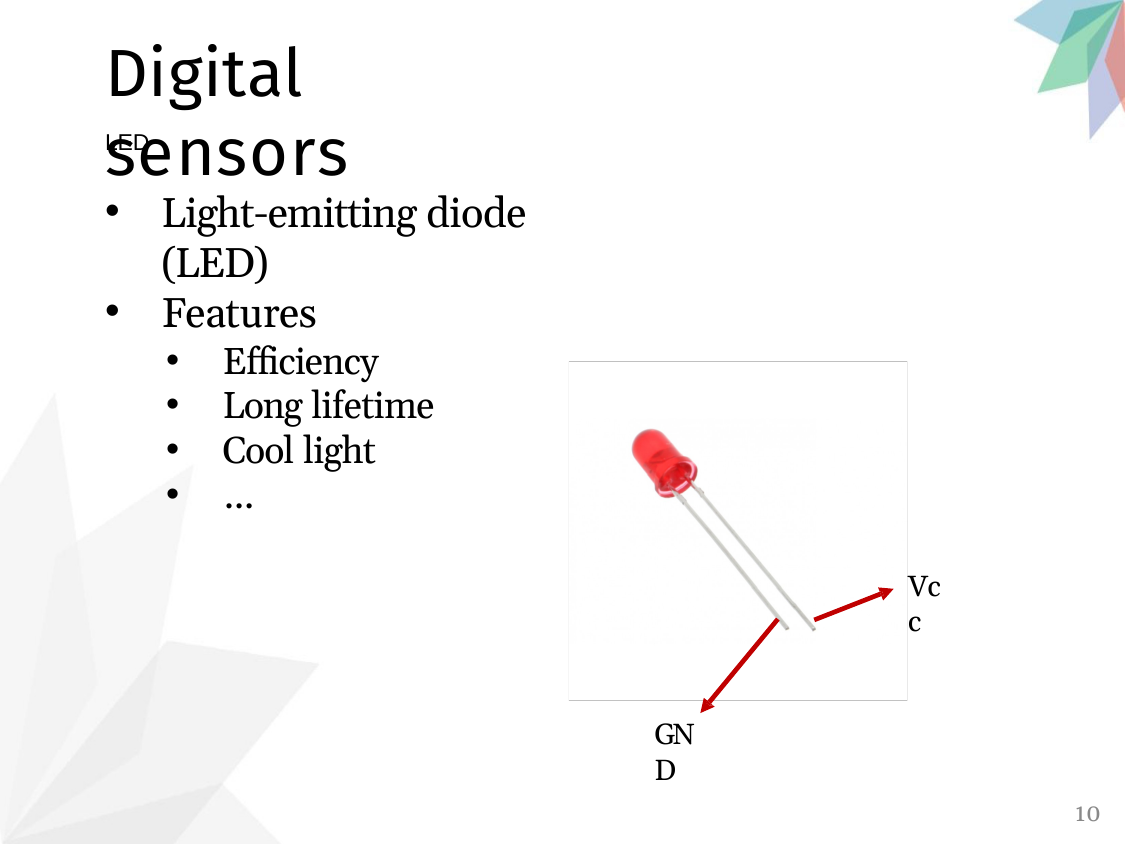

# Digital sensors
LED
Light-emitting diode (LED)
Features
Efficiency
Long lifetime
Cool light
…

Vcc

GND
10